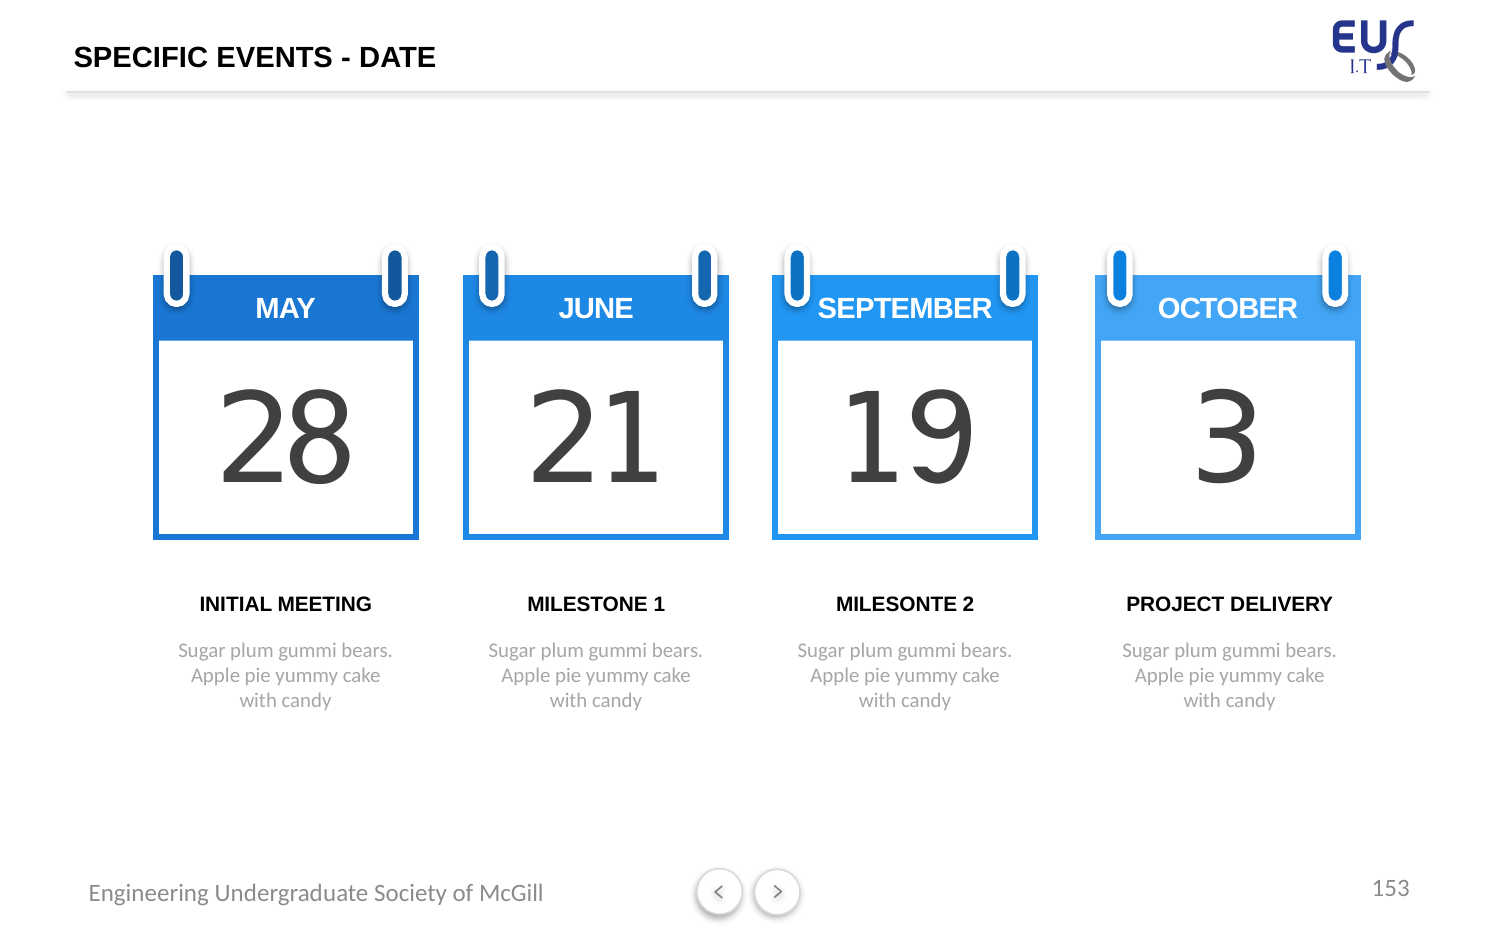

# SPECIFIC EVENTS - DATE

MAY

JUNE

SEPTEMBER

OCTOBER

28
21
19
3
INITIAL MEETING
MILESTONE 1
MILESONTE 2
PROJECT DELIVERY
Sugar plum gummi bears. Apple pie yummy cake with candy
Sugar plum gummi bears. Apple pie yummy cake with candy
Sugar plum gummi bears. Apple pie yummy cake with candy
Sugar plum gummi bears. Apple pie yummy cake with candy
153